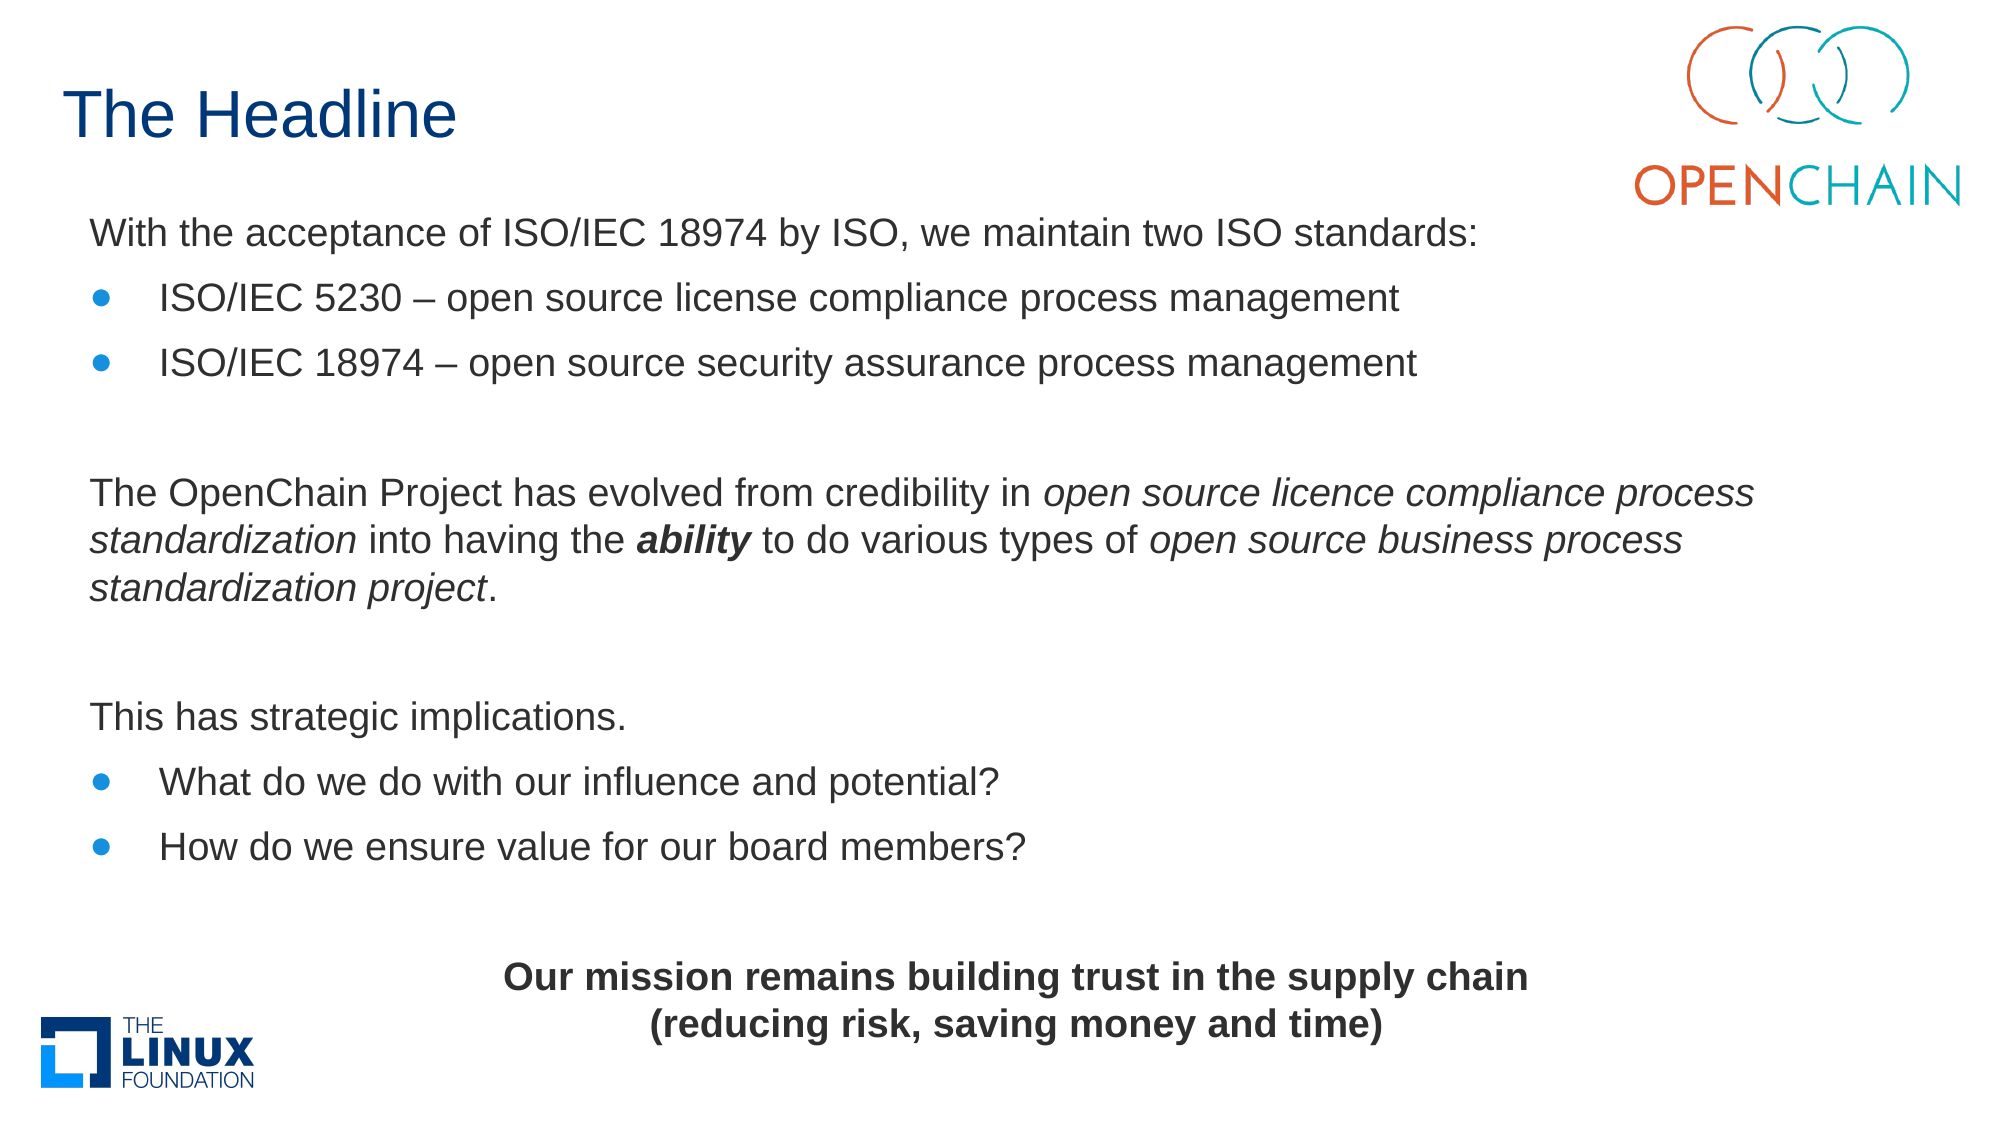

# The Headline
With the acceptance of ISO/IEC 18974 by ISO, we maintain two ISO standards:
ISO/IEC 5230 – open source license compliance process management
ISO/IEC 18974 – open source security assurance process management

The OpenChain Project has evolved from credibility in open source licence compliance process standardization into having the ability to do various types of open source business process standardization project.

This has strategic implications.
What do we do with our influence and potential?
How do we ensure value for our board members?

Our mission remains building trust in the supply chain
(reducing risk, saving money and time)